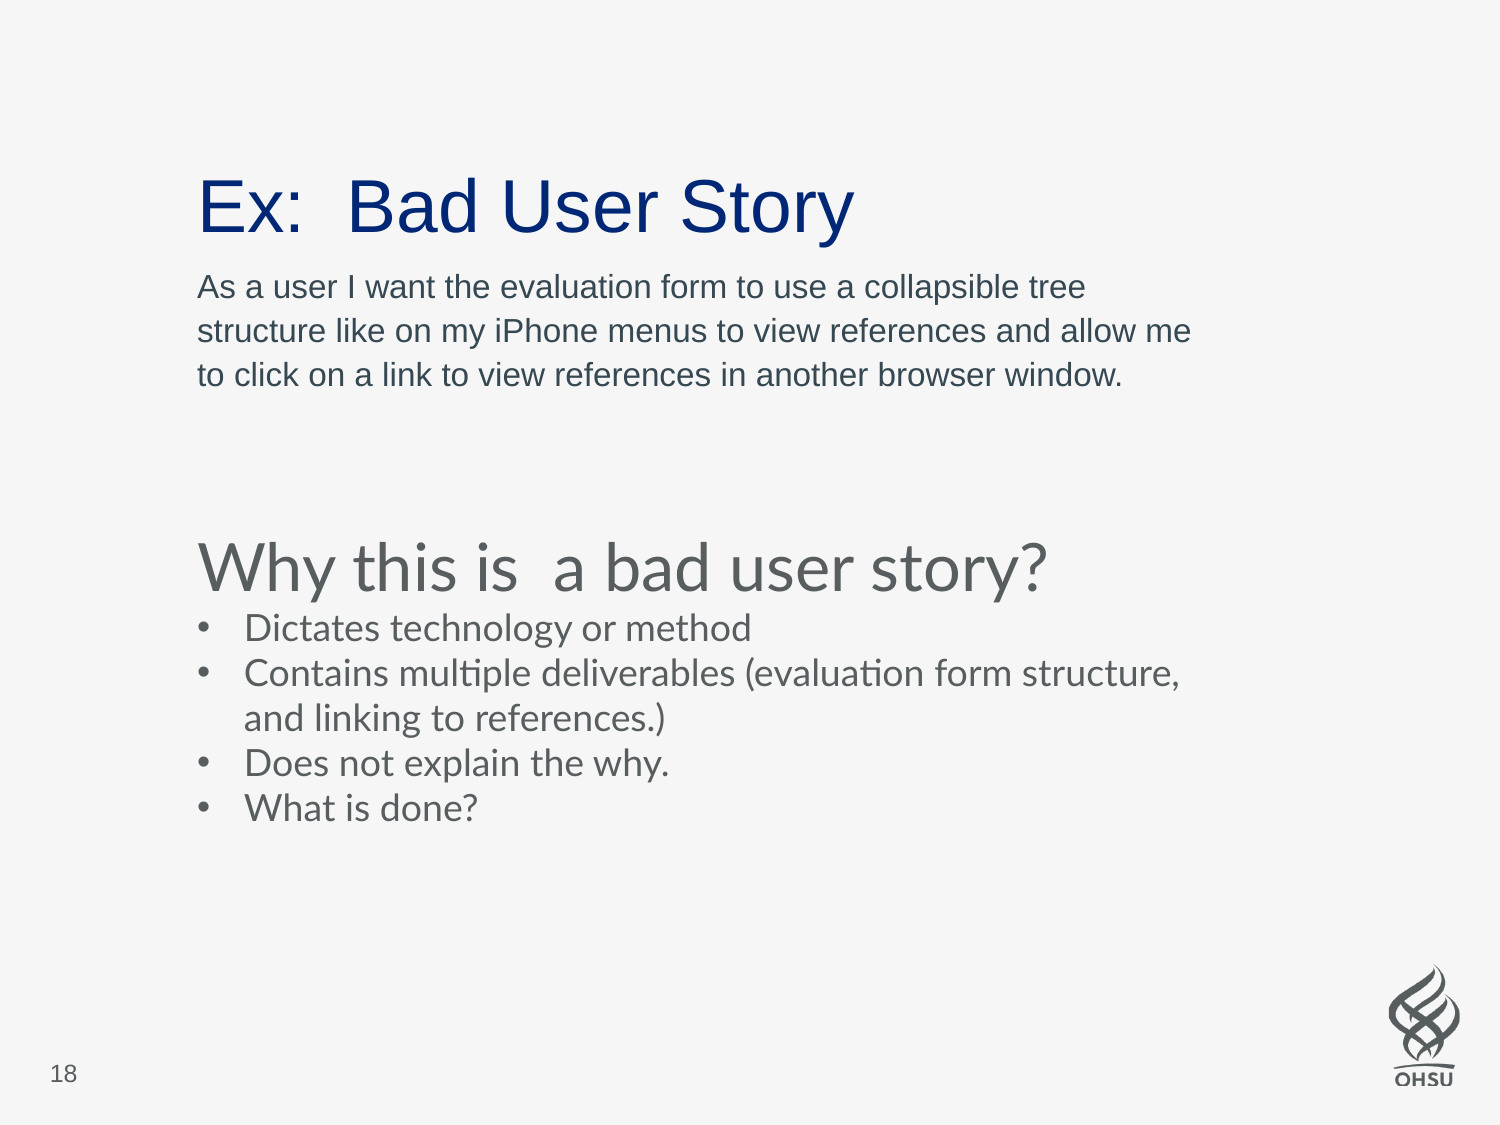

Ex:  Bad User Story
As a user I want the evaluation form to use a collapsible tree structure like on my iPhone menus to view references and allow me to click on a link to view references in another browser window.

Why this is  a bad user story?
Dictates technology or method
Contains multiple deliverables (evaluation form structure, and linking to references.)
Does not explain the why.
What is done?
18